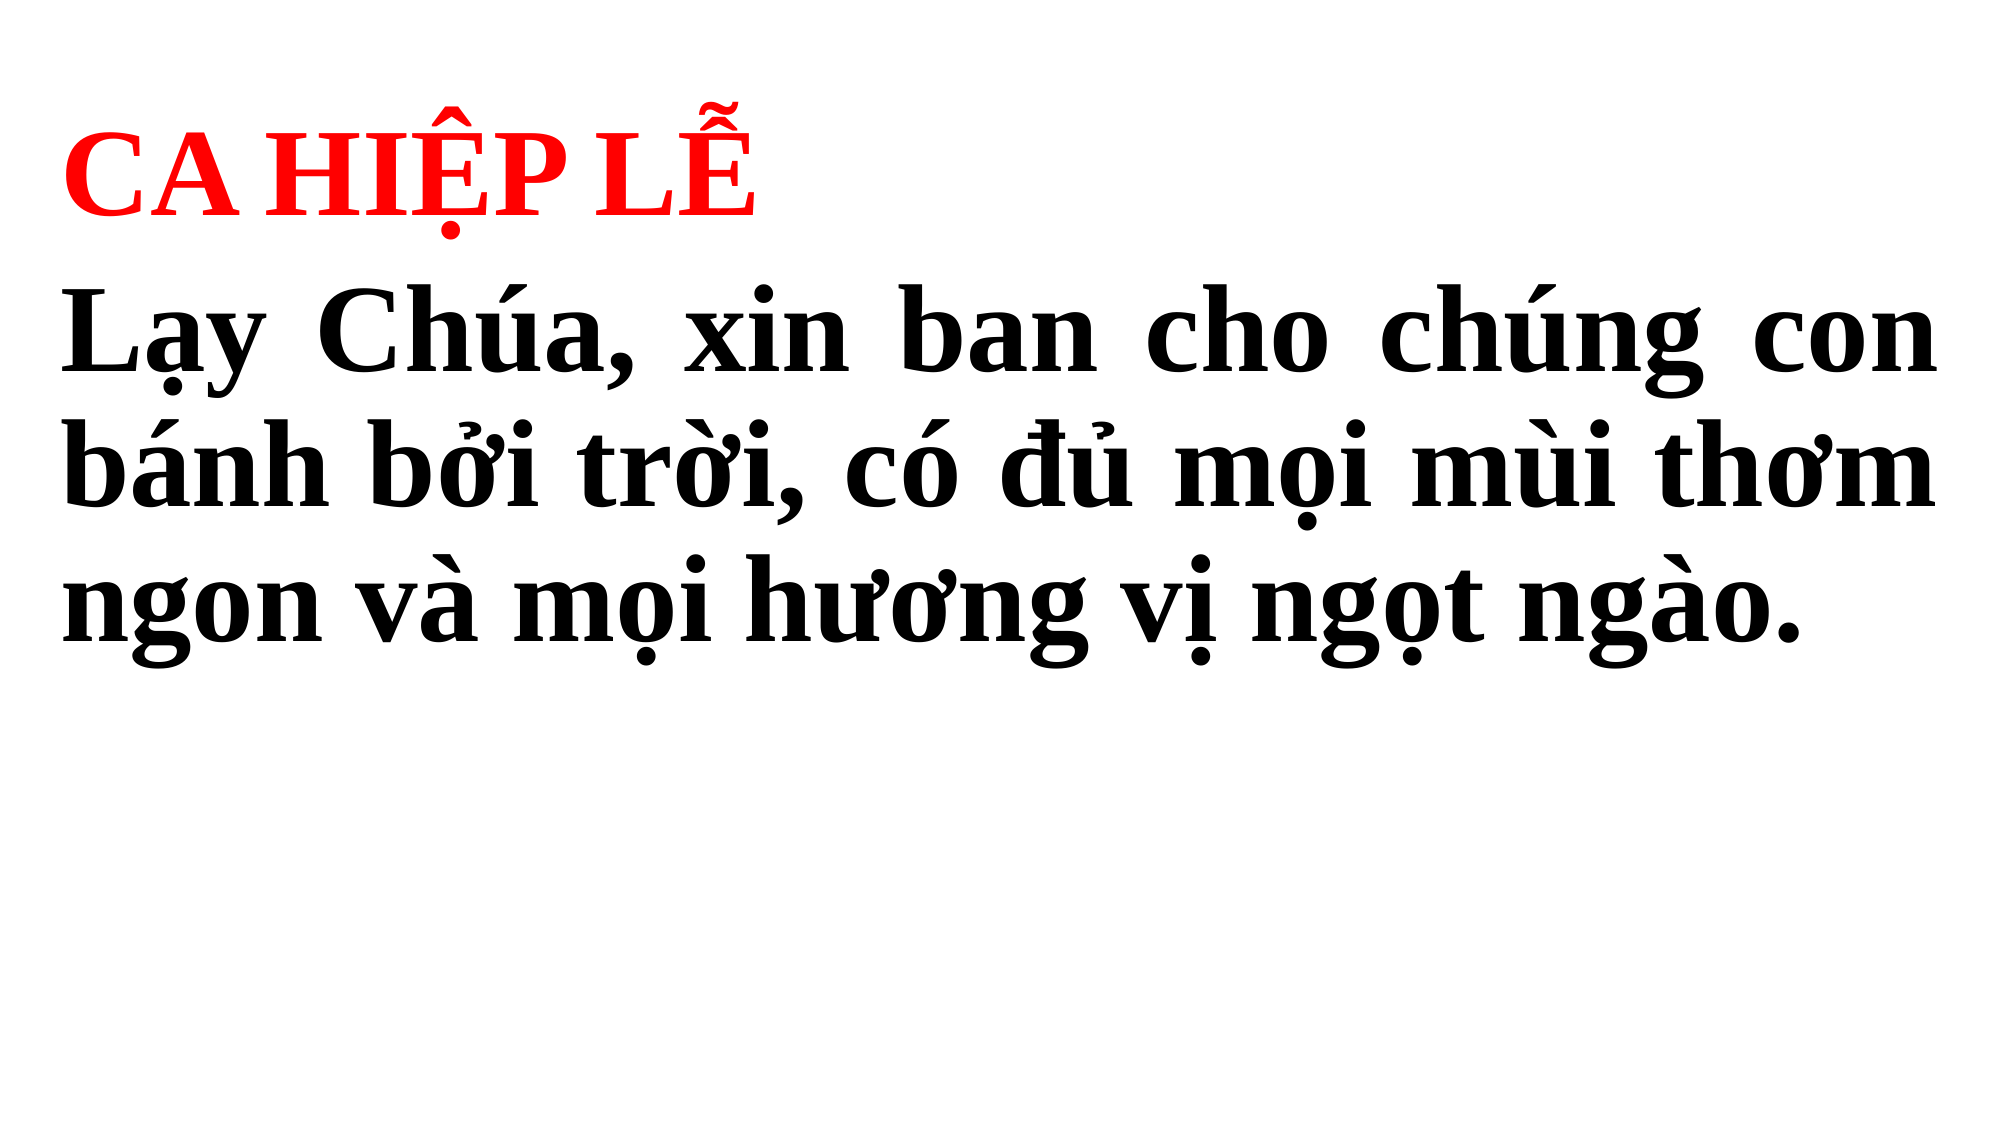

CA HIỆP LỄ
Lạy Chúa, xin ban cho chúng con bánh bởi trời, có đủ mọi mùi thơm ngon và mọi hương vị ngọt ngào.